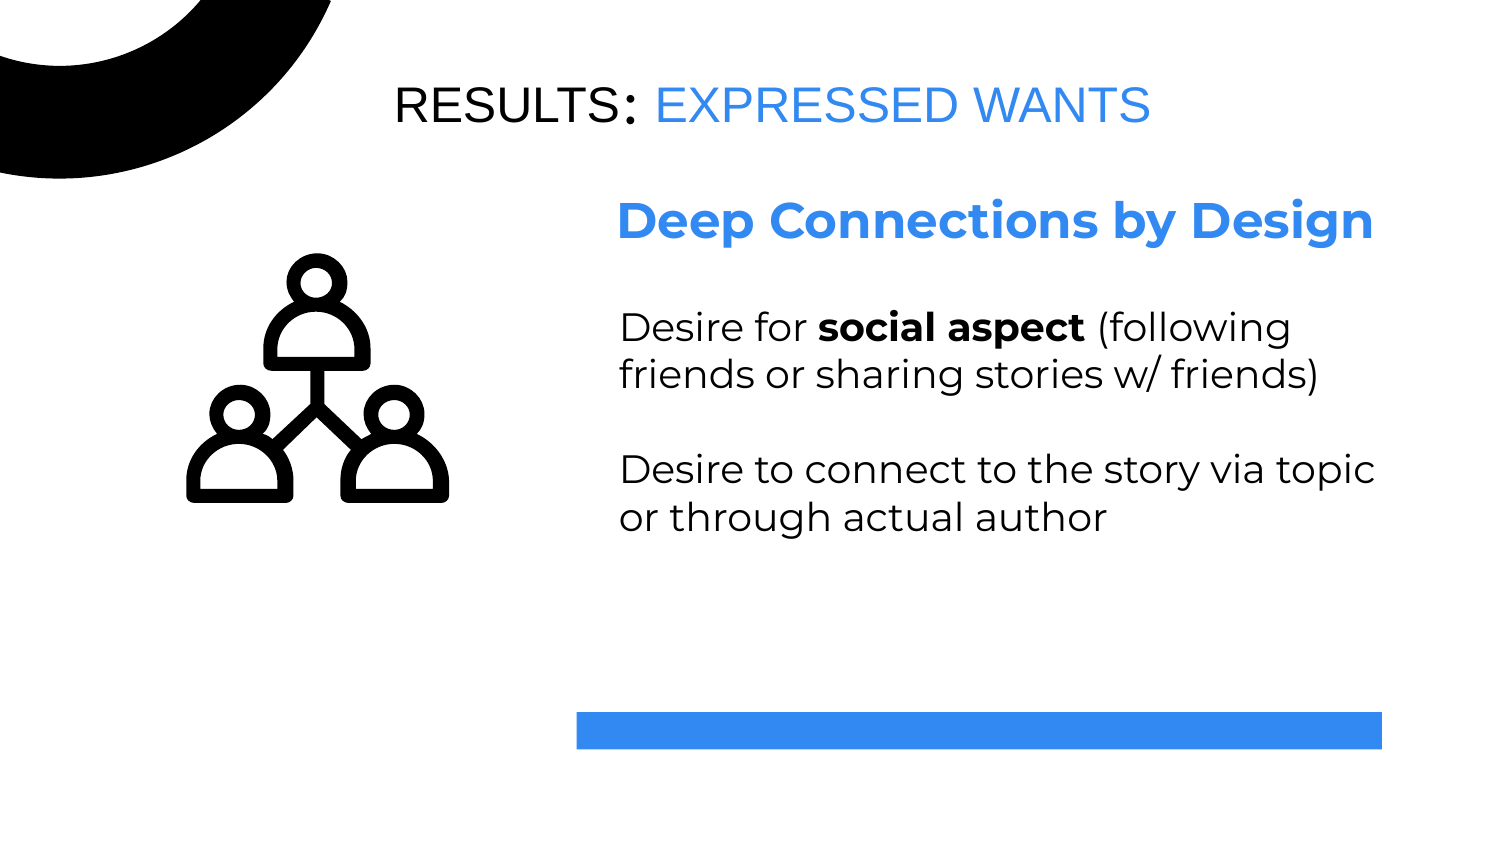

# RESULTS: EXPRESSED WANTS
Deep Connections by Design

Desire for social aspect (following friends or sharing stories w/ friends)

Desire to connect to the story via topic or through actual author